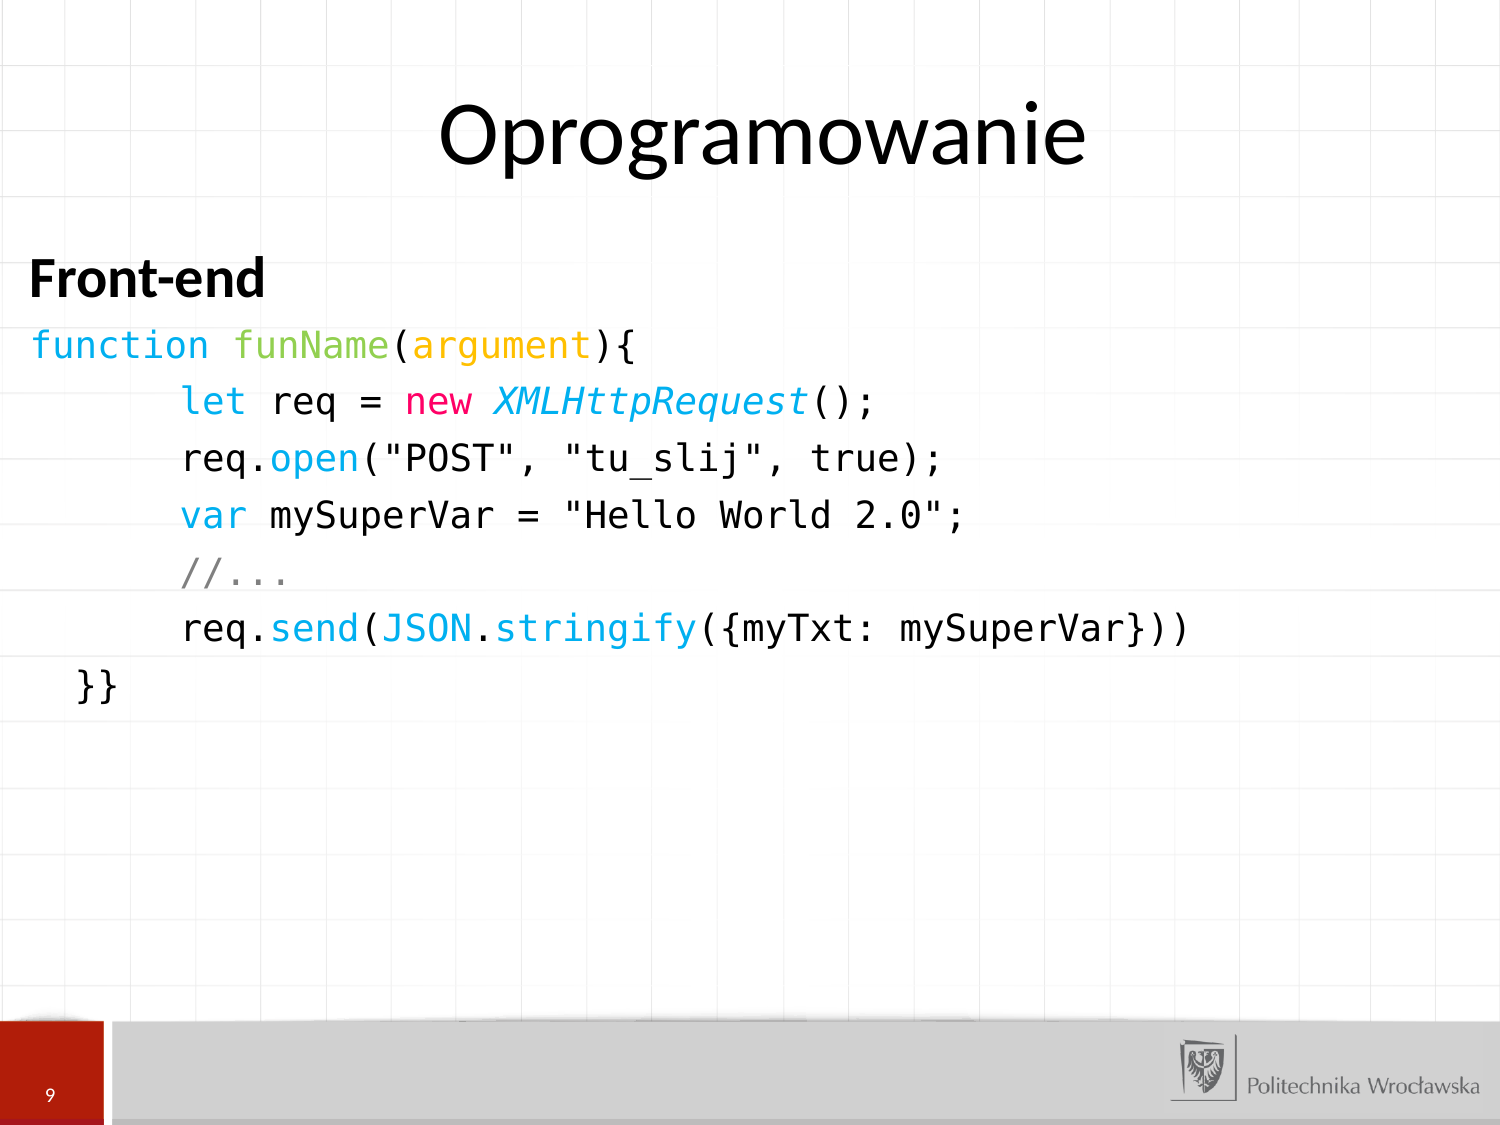

Oprogramowanie
Front-end
function funName(argument){
	let req = new XMLHttpRequest();
  	req.open("POST", "tu_slij", true);
  	var mySuperVar = "Hello World 2.0";
	//...
	req.send(JSON.stringify({myTxt: mySuperVar}))
  }}